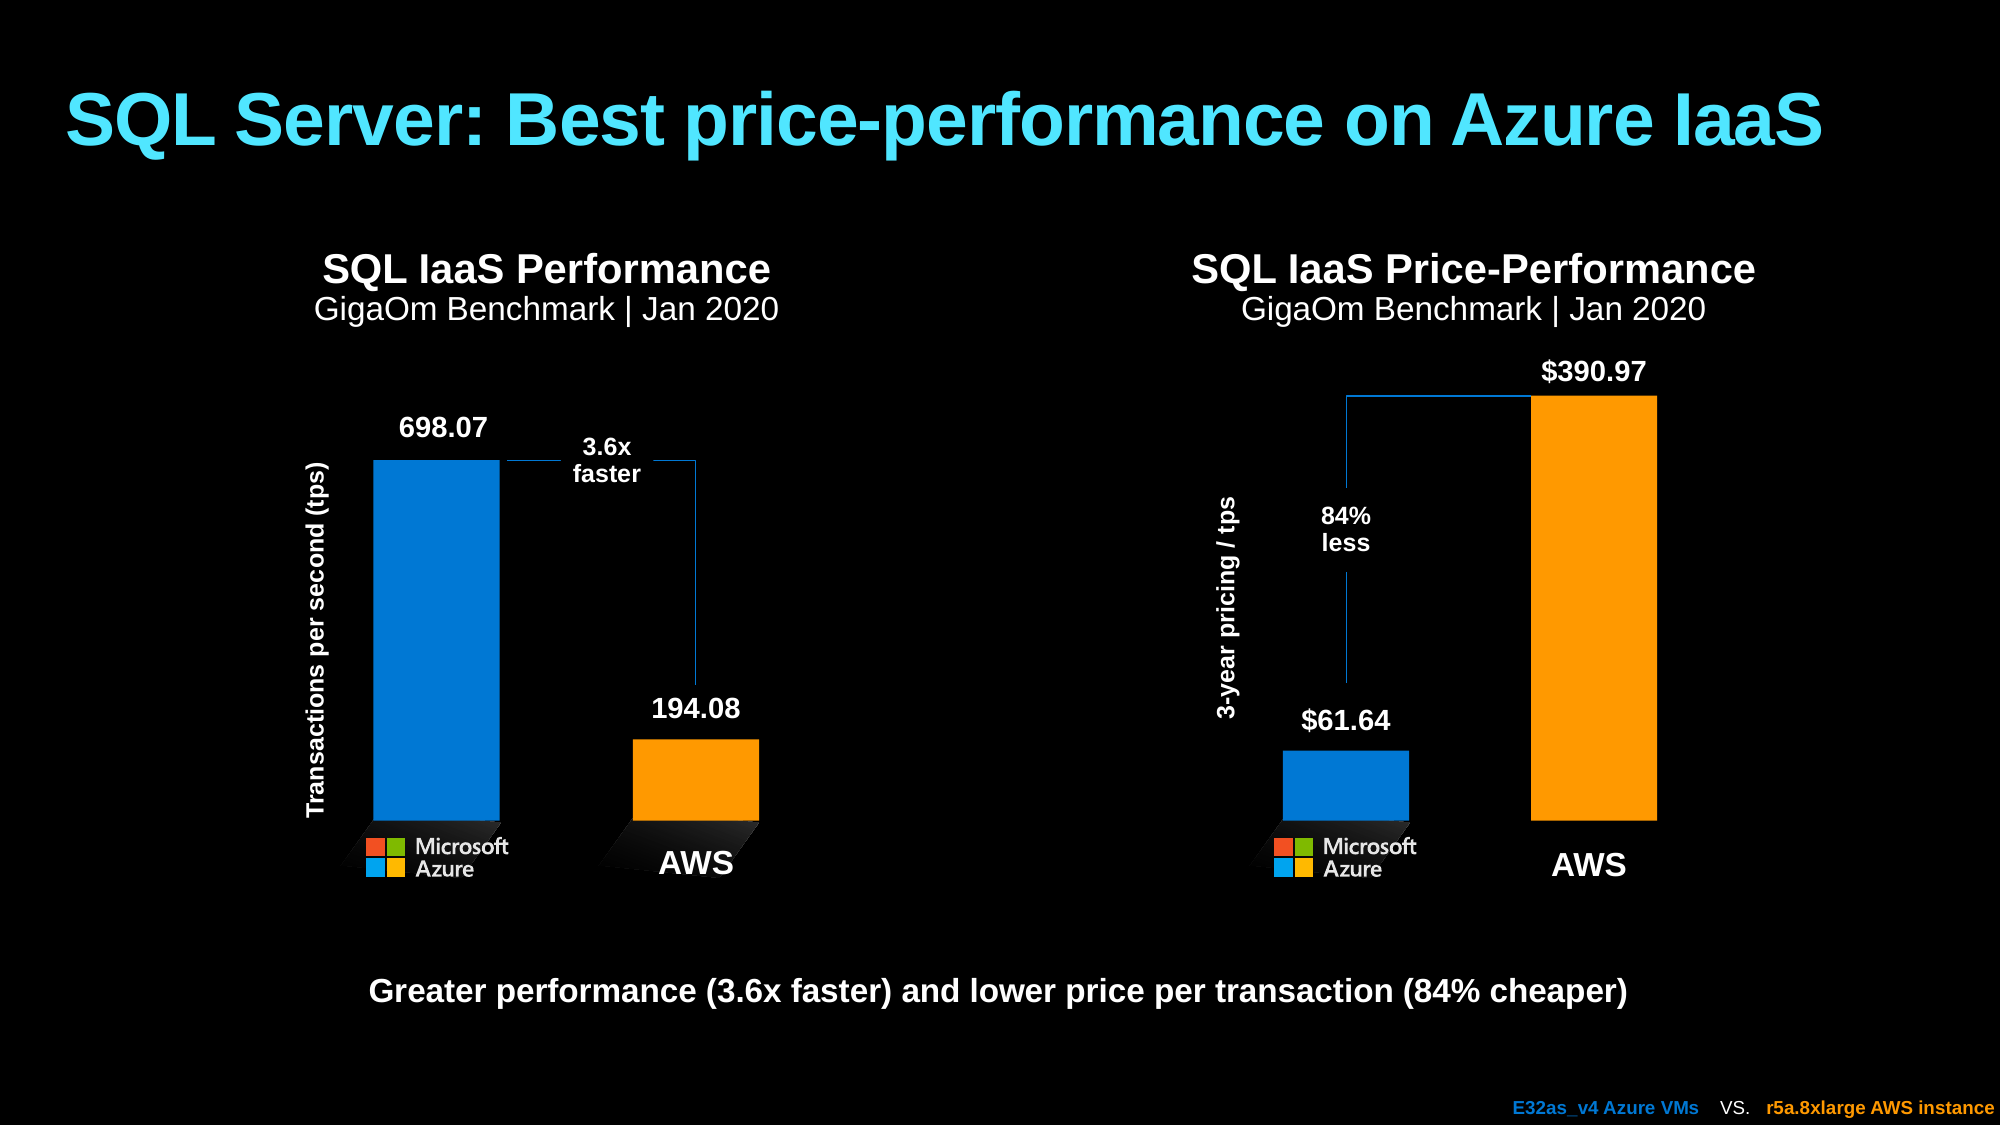

# SQL Server: Best price-performance on Azure IaaS
SQL IaaS Performance
GigaOm Benchmark | Jan 2020
SQL IaaS Price-Performance
GigaOm Benchmark | Jan 2020
$390.97

84%
less
3-year pricing / tps
$61.64

698.07
3.6x faster

Transactions per second (tps)
194.08

AWS
AWS
Greater performance (3.6x faster) and lower price per transaction (84% cheaper)
E32as_v4 Azure VMs    VS.   r5a.8xlarge AWS instance